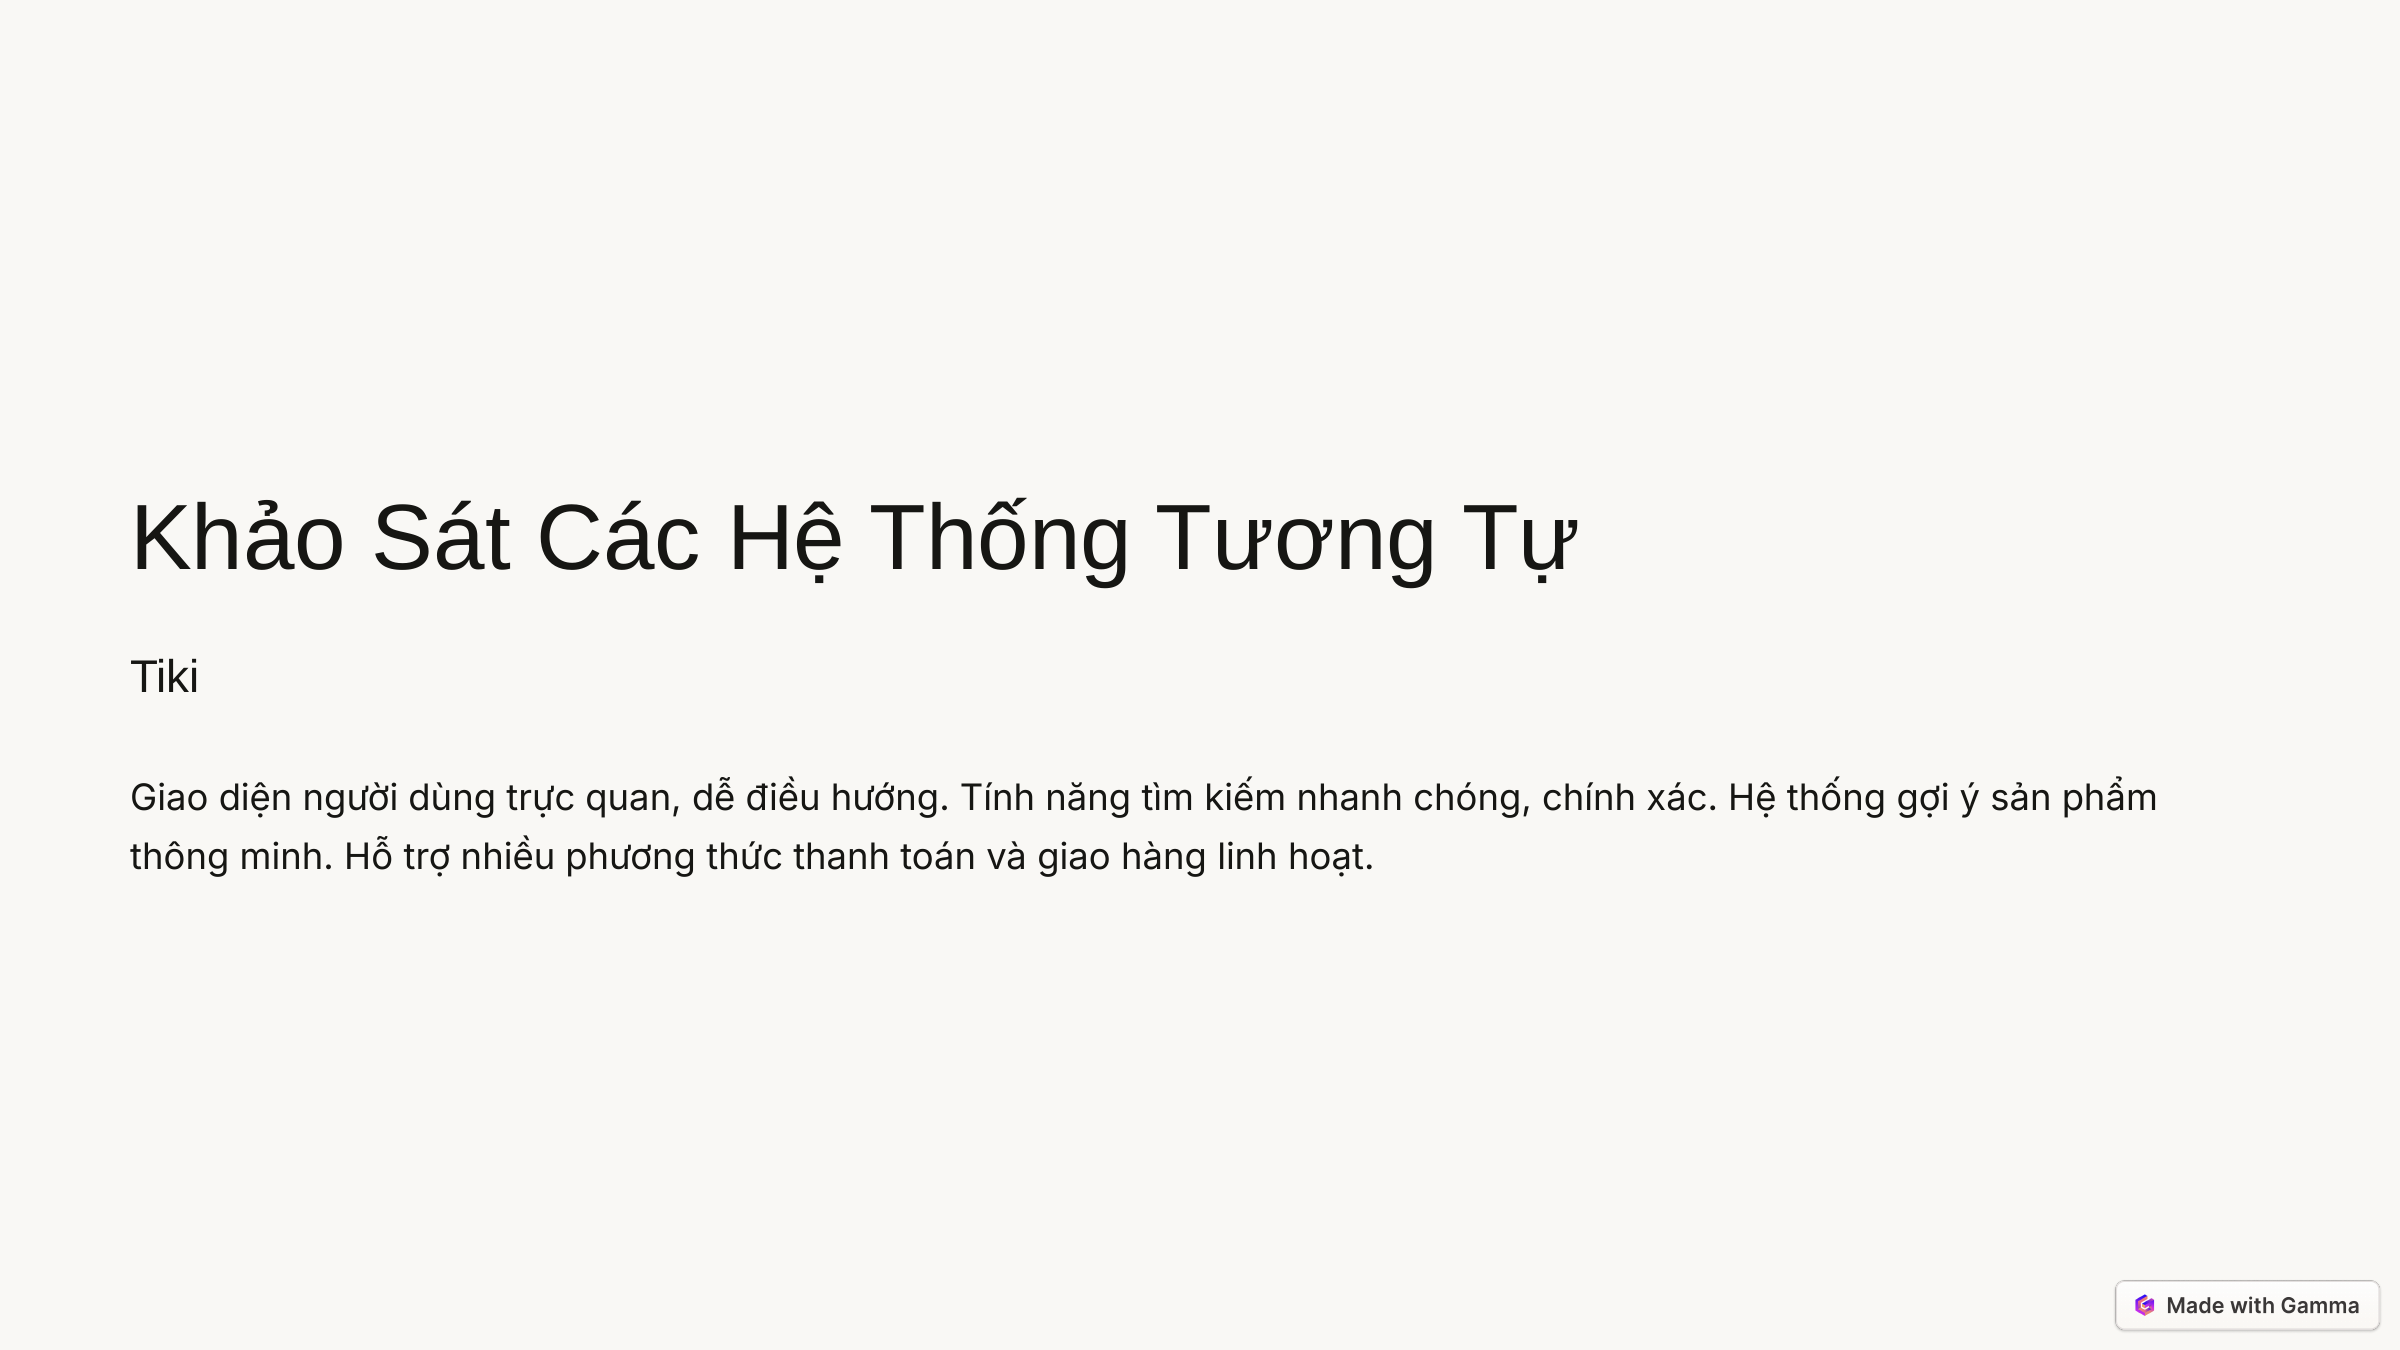

Khảo Sát Các Hệ Thống Tương Tự
Tiki
Giao diện người dùng trực quan, dễ điều hướng. Tính năng tìm kiếm nhanh chóng, chính xác. Hệ thống gợi ý sản phẩm thông minh. Hỗ trợ nhiều phương thức thanh toán và giao hàng linh hoạt.